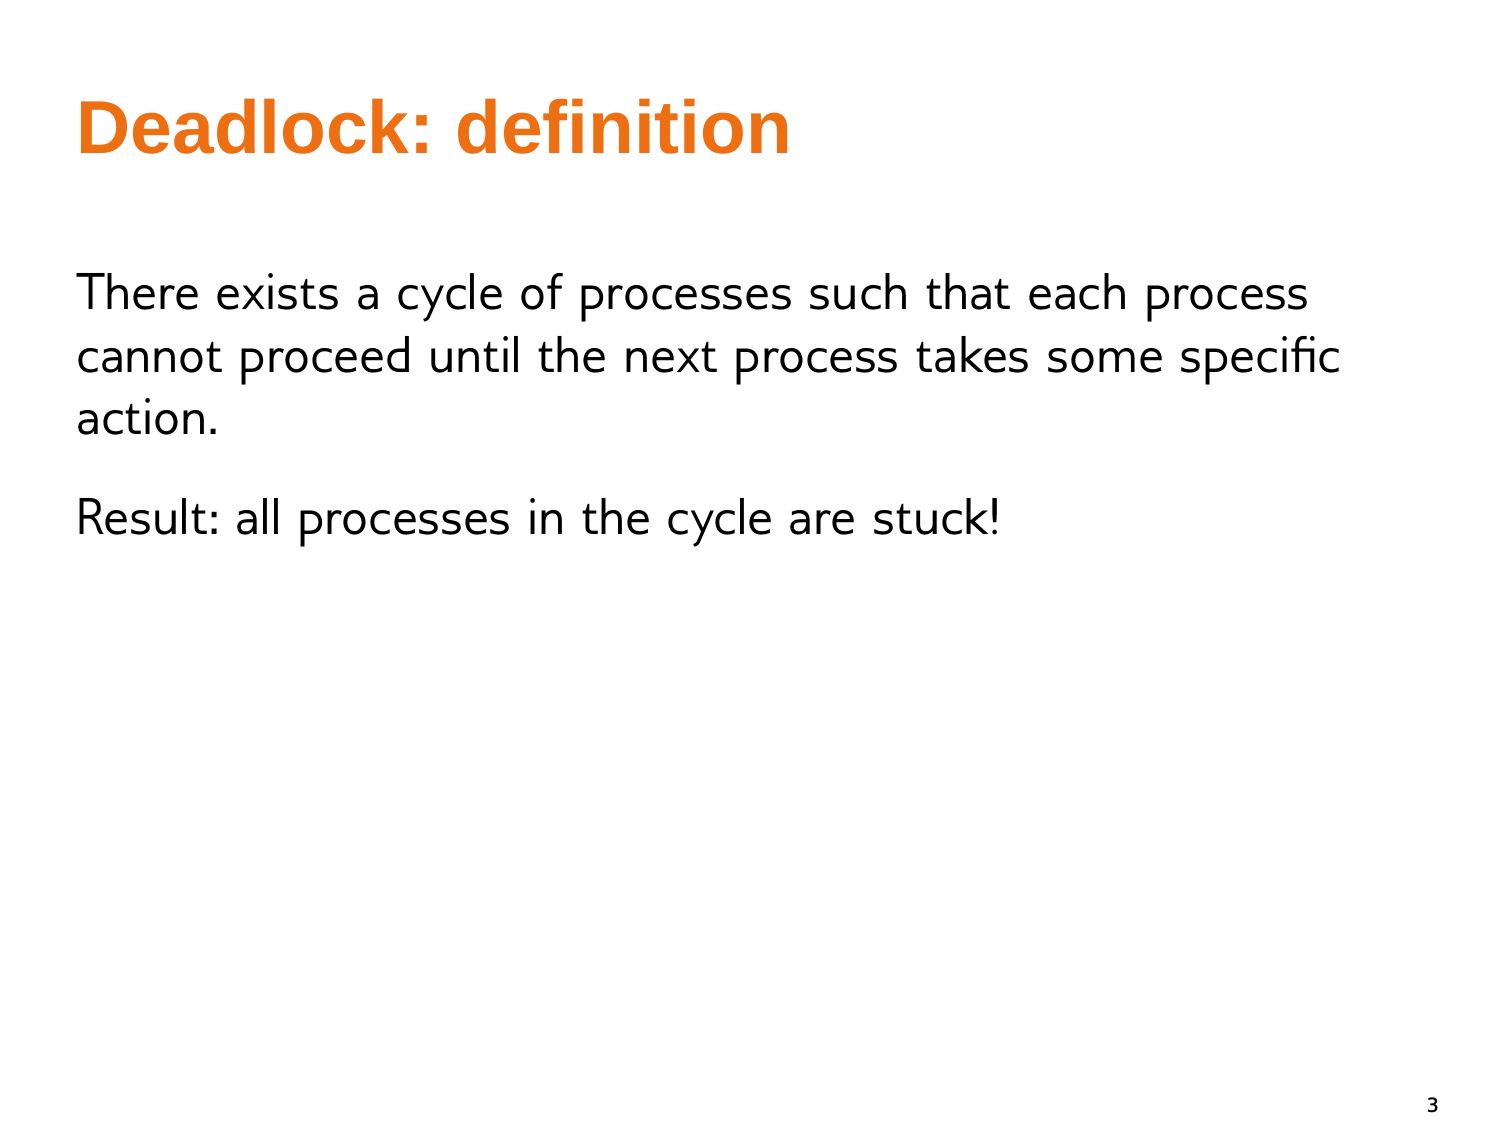

# Deadlock: definition
There exists a cycle of processes such that each process cannot proceed until the next process takes some specific action.
Result: all processes in the cycle are stuck!